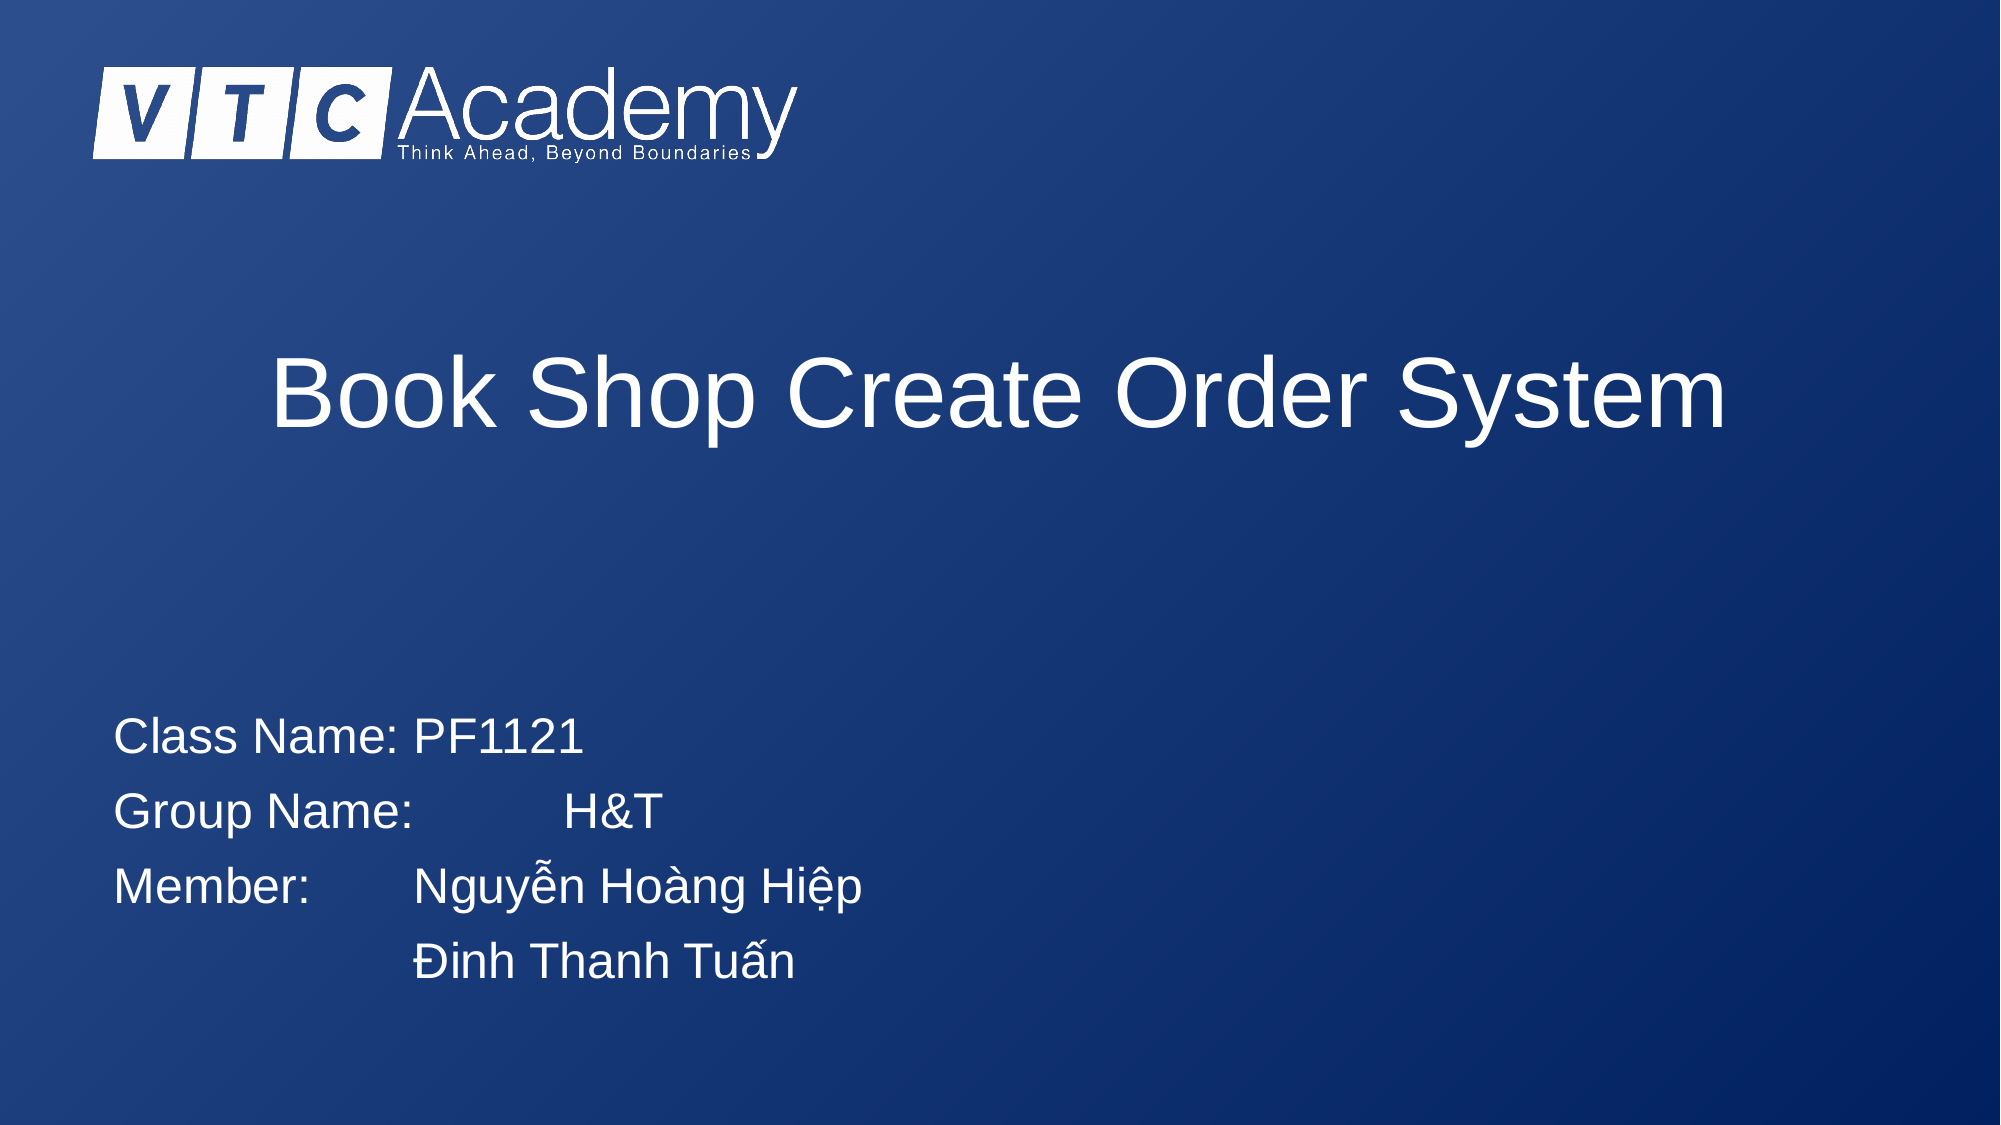

# Book Shop Create Order System
Class Name:	PF1121
Group Name:	H&T
Member: 	Nguyễn Hoàng Hiệp
		Đinh Thanh Tuấn